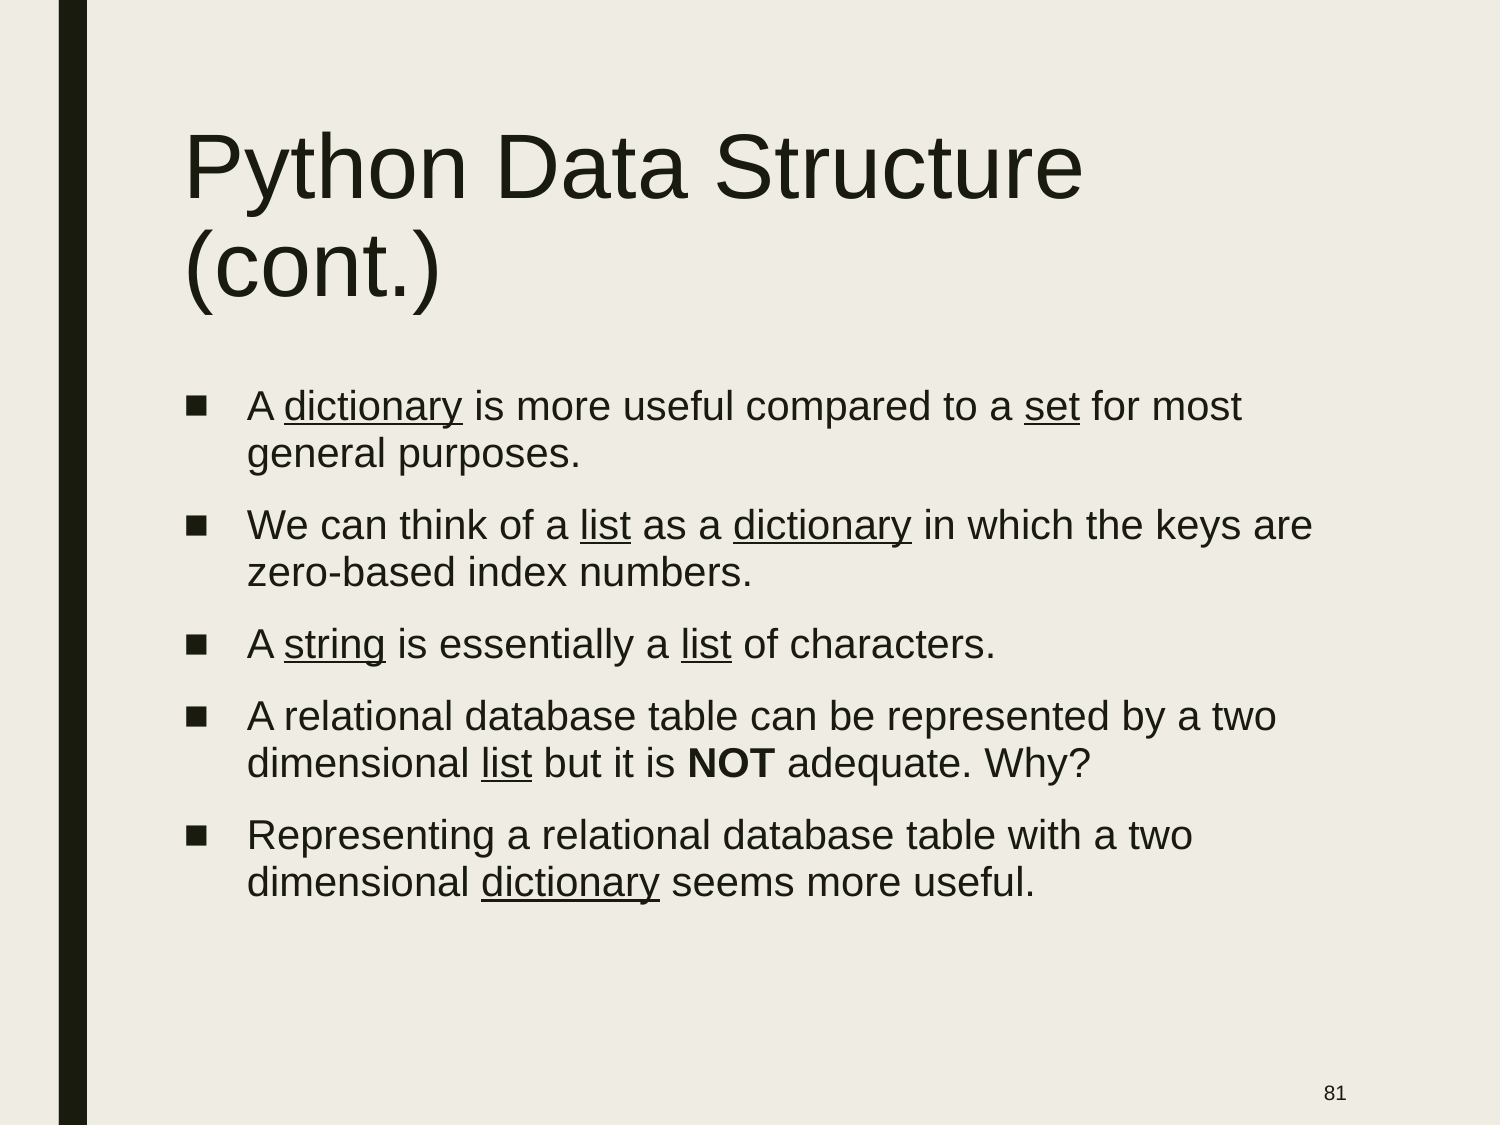

# Python Data Structure (cont.)
A dictionary is more useful compared to a set for most general purposes.
We can think of a list as a dictionary in which the keys are zero-based index numbers.
A string is essentially a list of characters.
A relational database table can be represented by a two dimensional list but it is NOT adequate. Why?
Representing a relational database table with a two dimensional dictionary seems more useful.
81